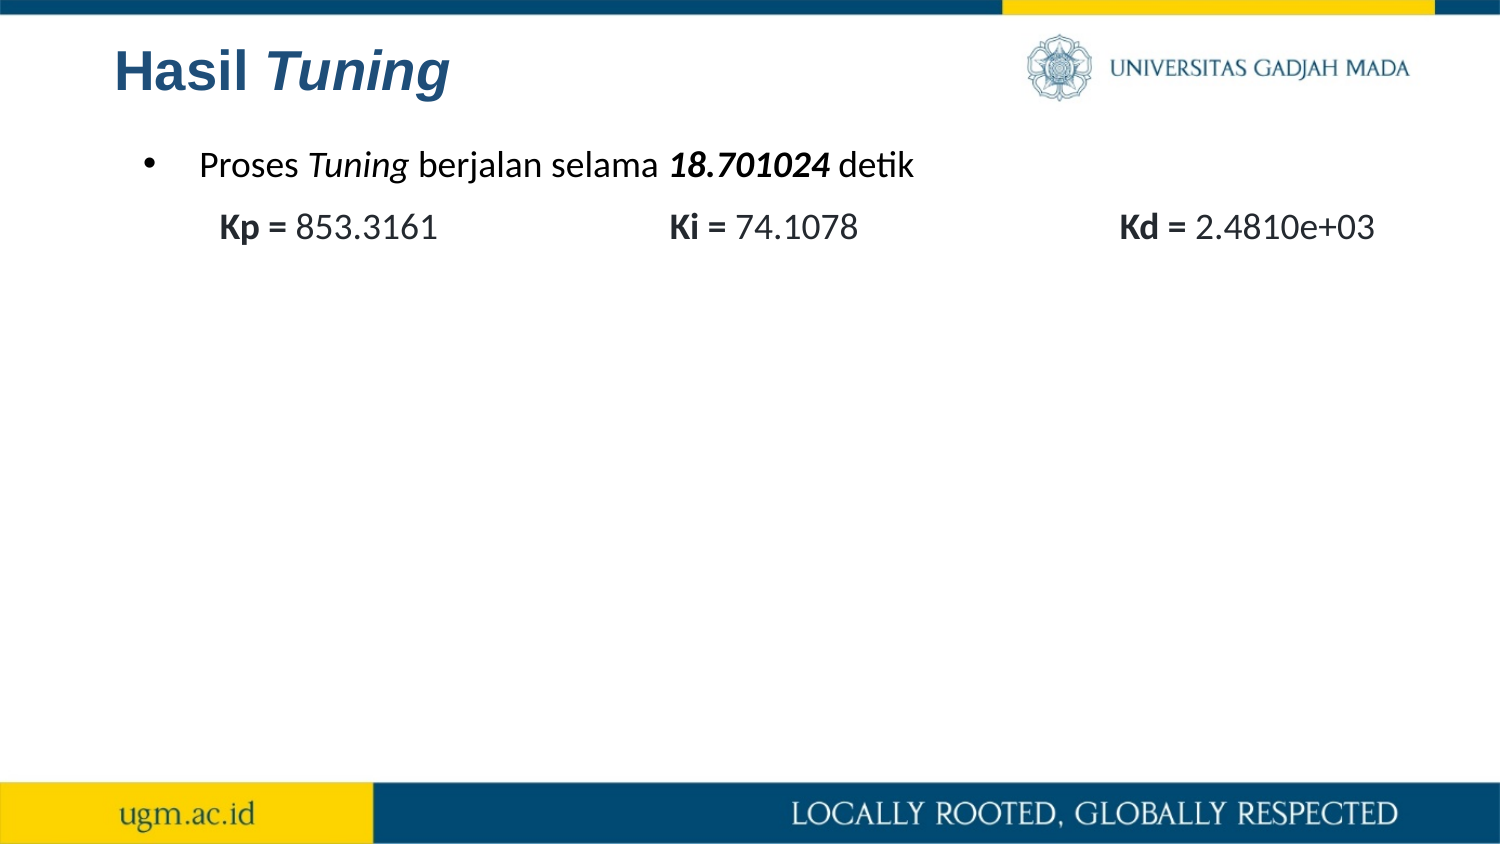

# Hasil Tuning
Proses Tuning berjalan selama 18.701024 detik
Kp = 853.3161		Ki = 74.1078		Kd = 2.4810e+03